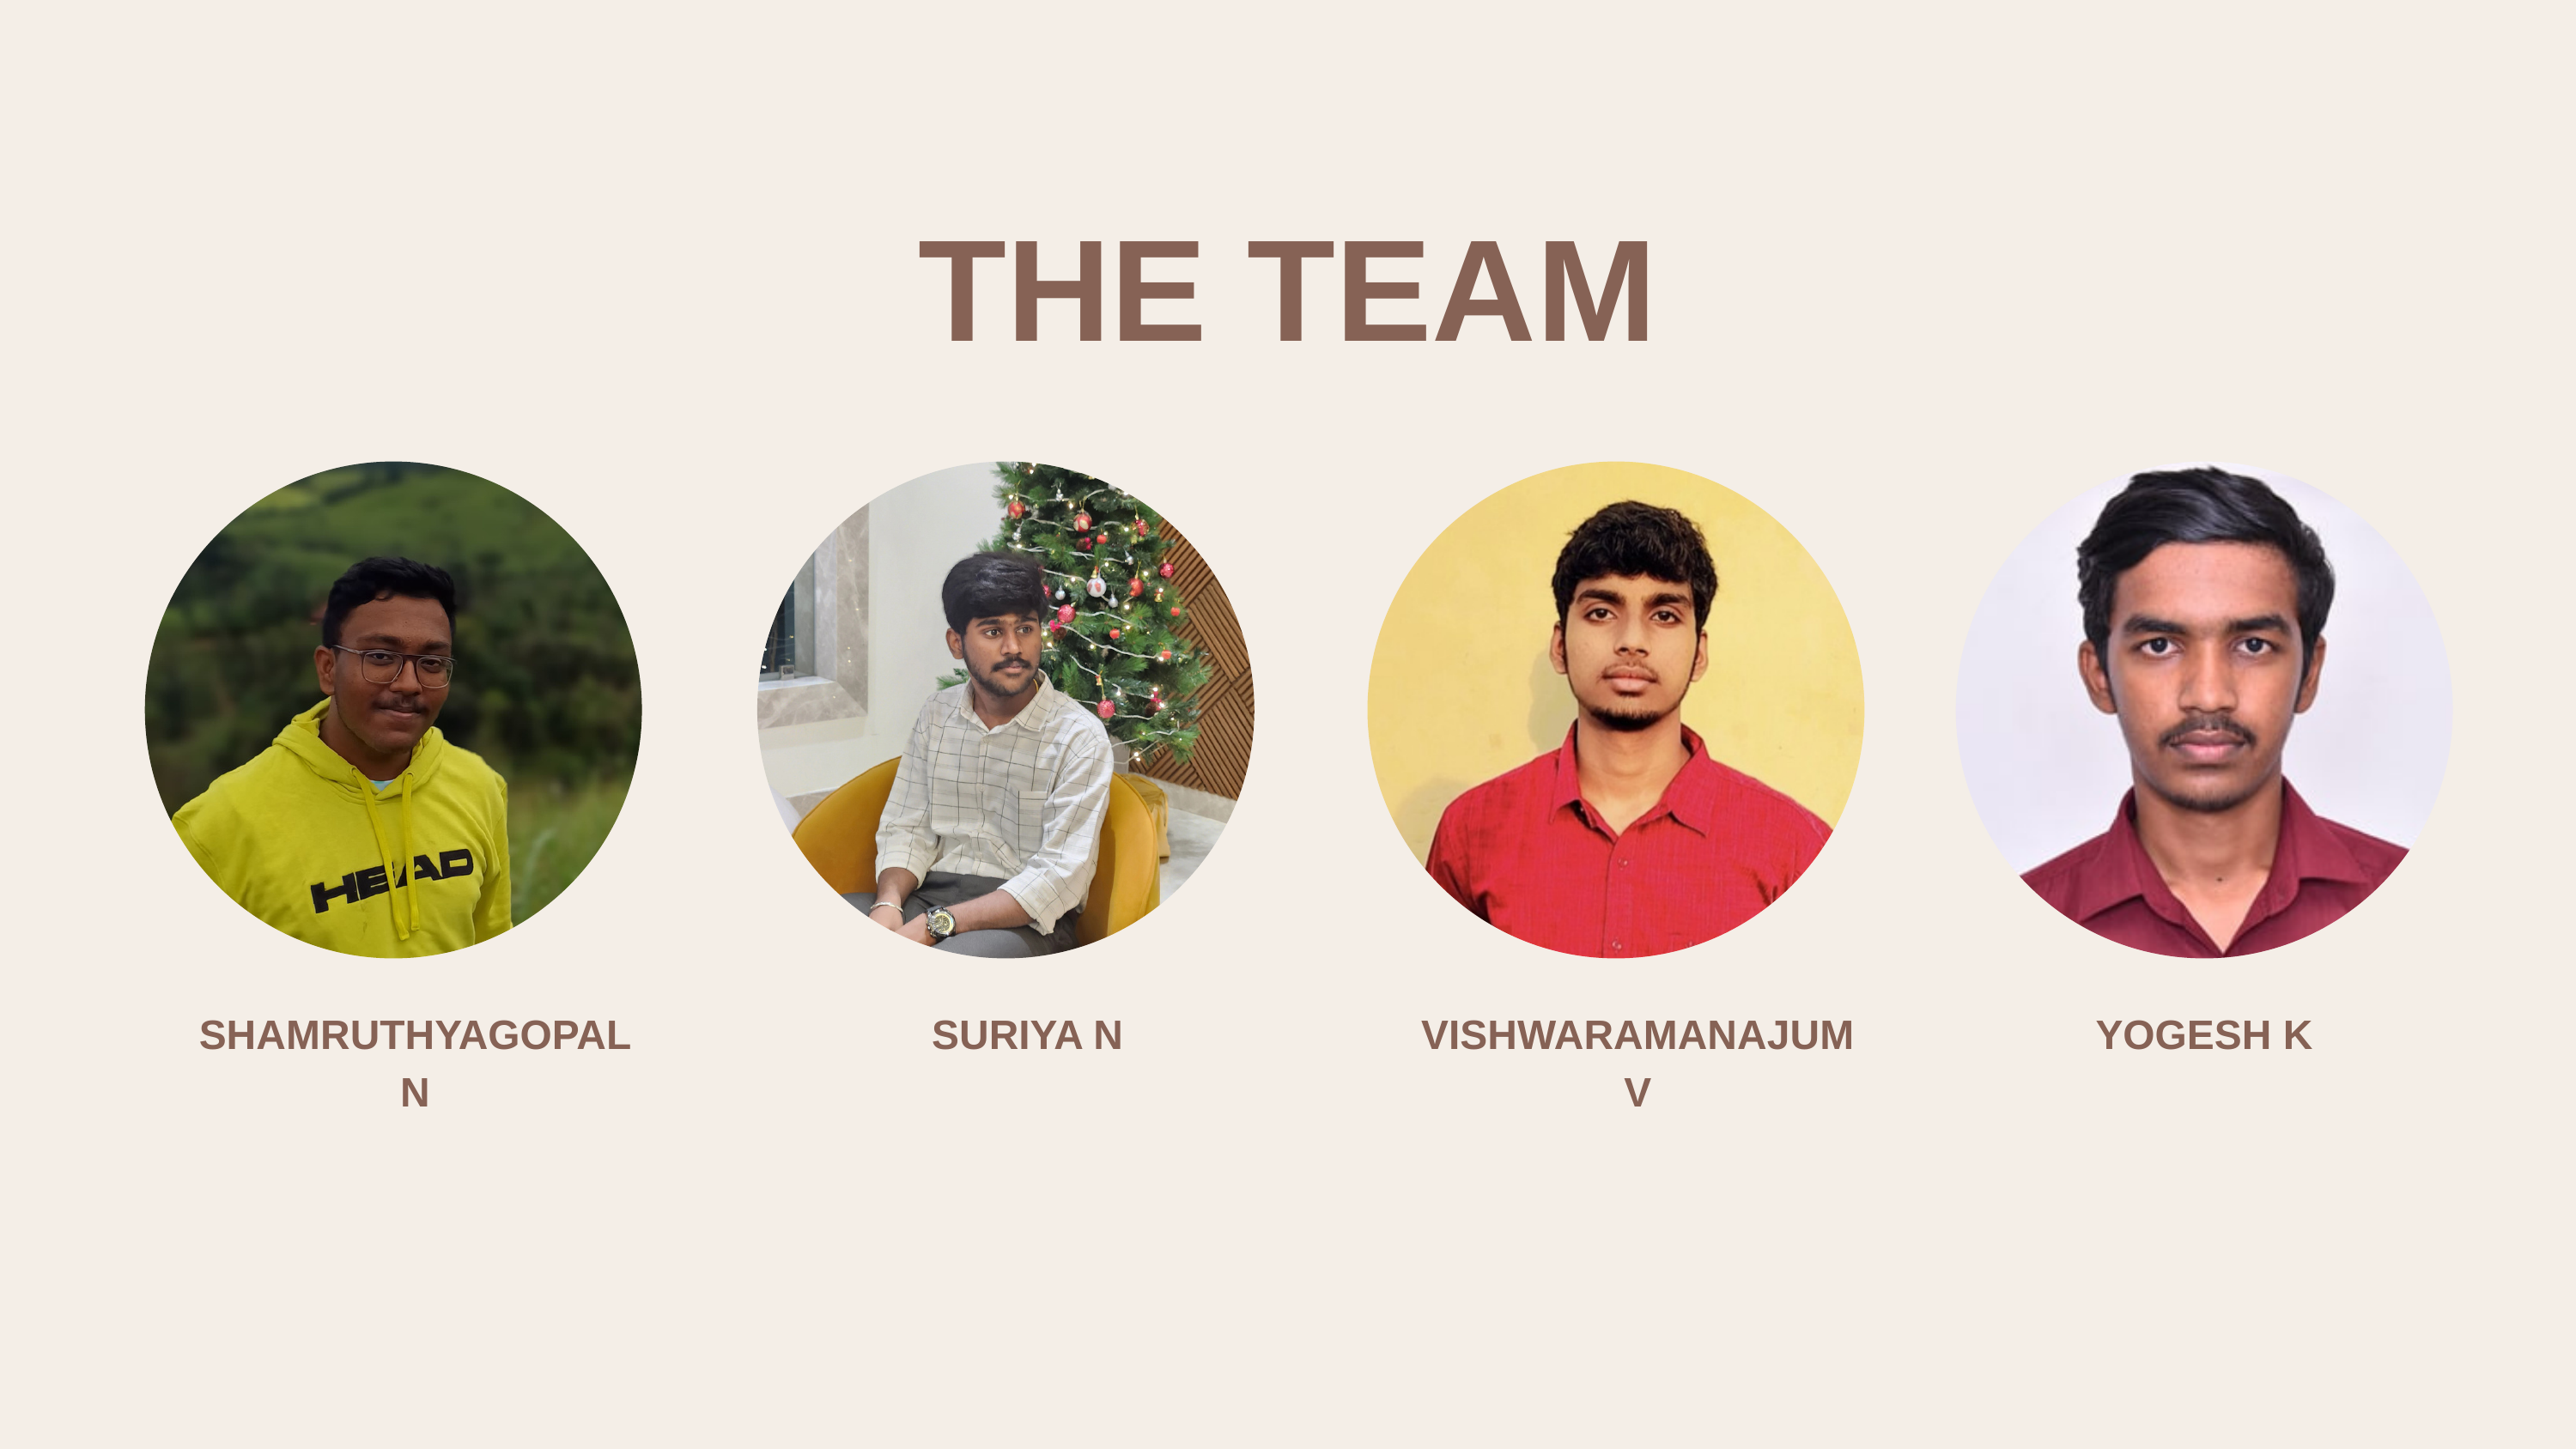

THE TEAM

SHAMRUTHYAGOPAL N
VISHWARAMANAJUM V
YOGESH K
SURIYA N